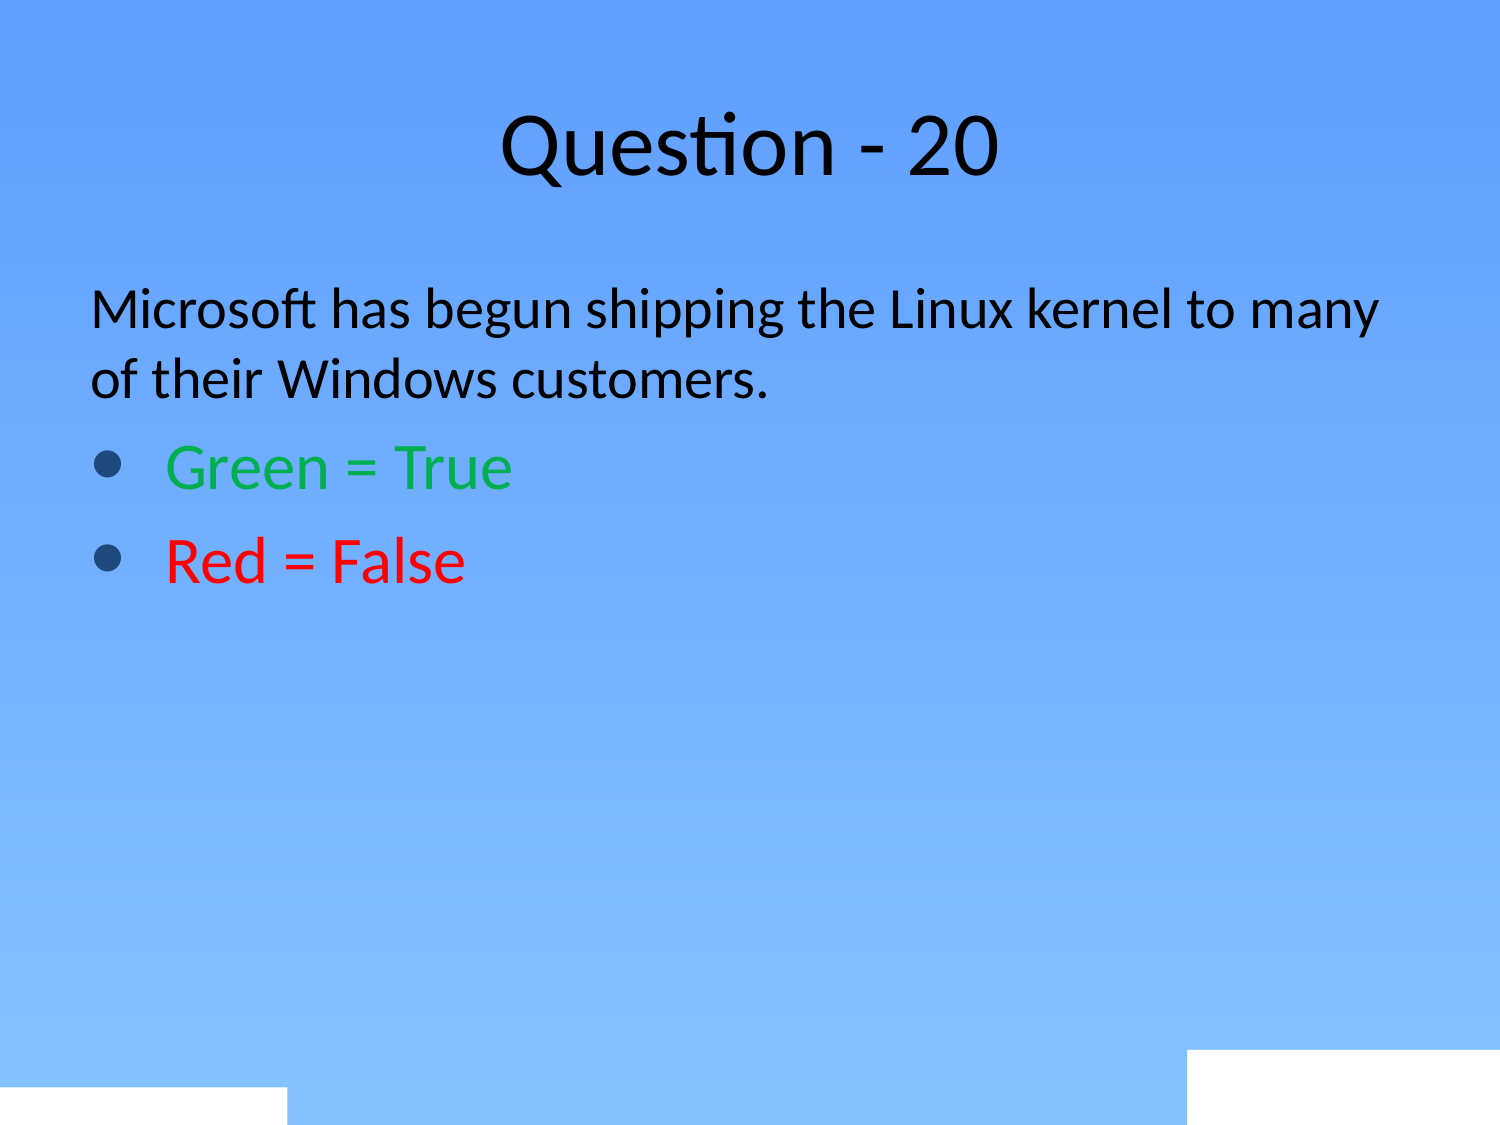

# Question - 20
Microsoft has begun shipping the Linux kernel to many of their Windows customers.
Green = True
Red = False